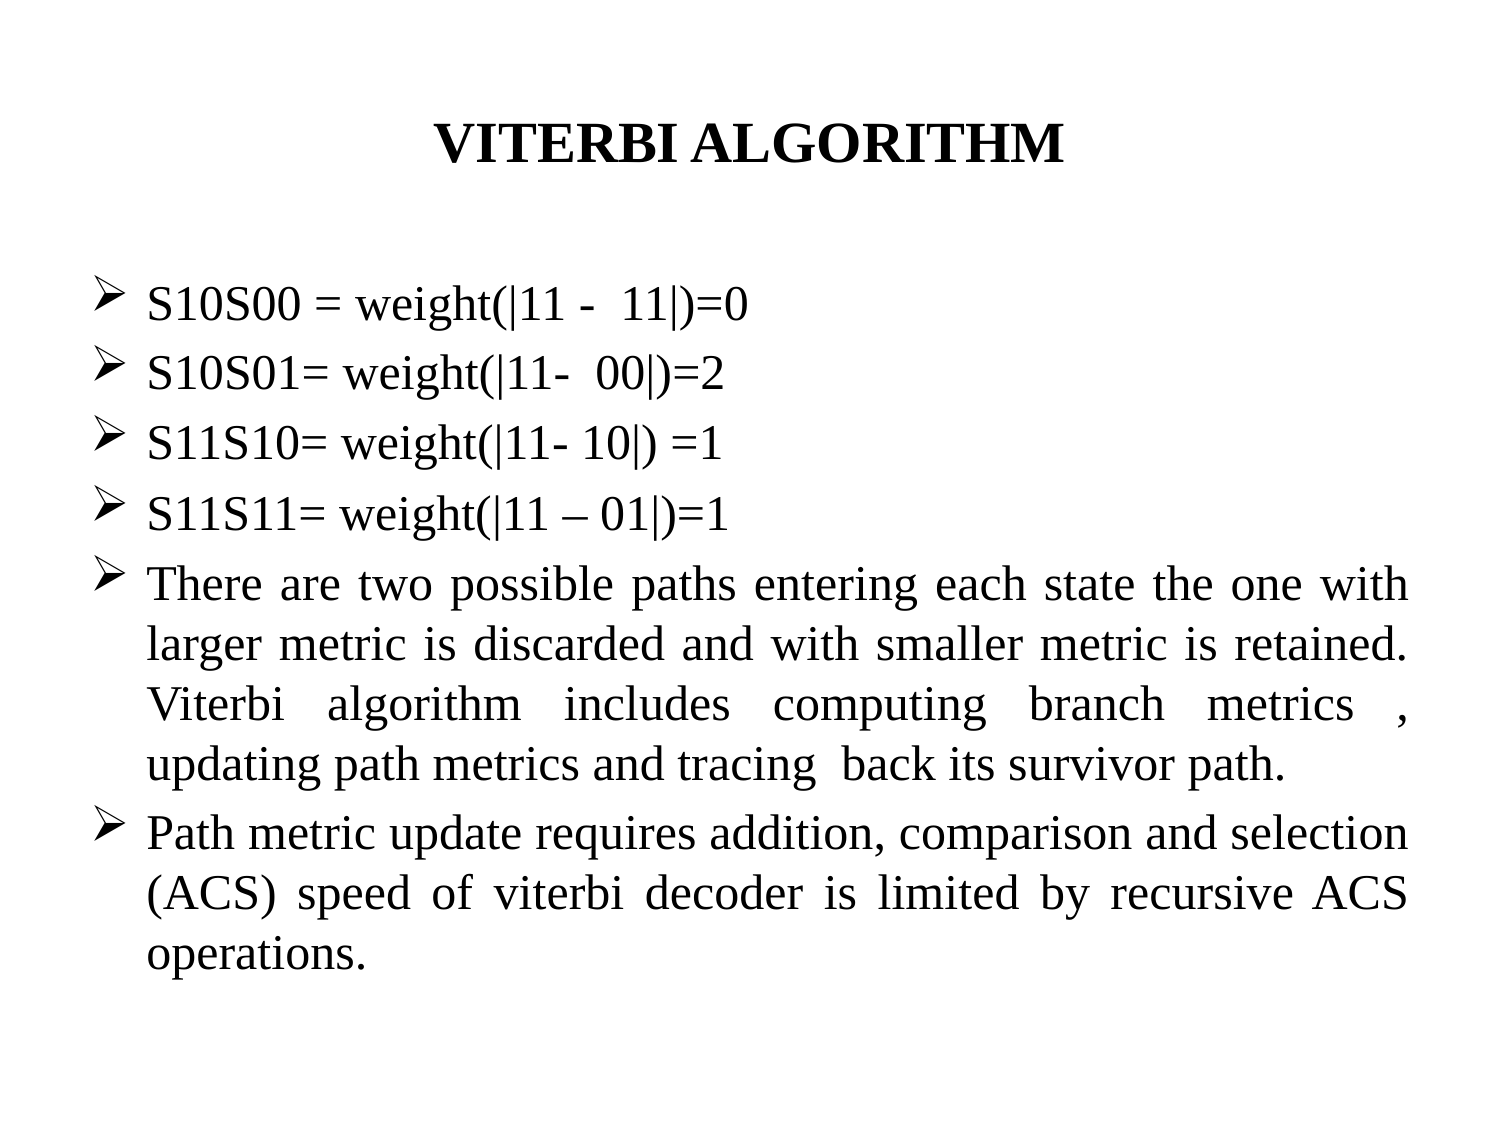

# VITERBI ALGORITHM
S10S00 = weight(|11 -  11|)=0
S10S01= weight(|11-  00|)=2
S11S10= weight(|11- 10|) =1
S11S11= weight(|11 – 01|)=1
There are two possible paths entering each state the one with larger metric is discarded and with smaller metric is retained. Viterbi algorithm includes computing branch metrics , updating path metrics and tracing  back its survivor path.
Path metric update requires addition, comparison and selection (ACS) speed of viterbi decoder is limited by recursive ACS operations.